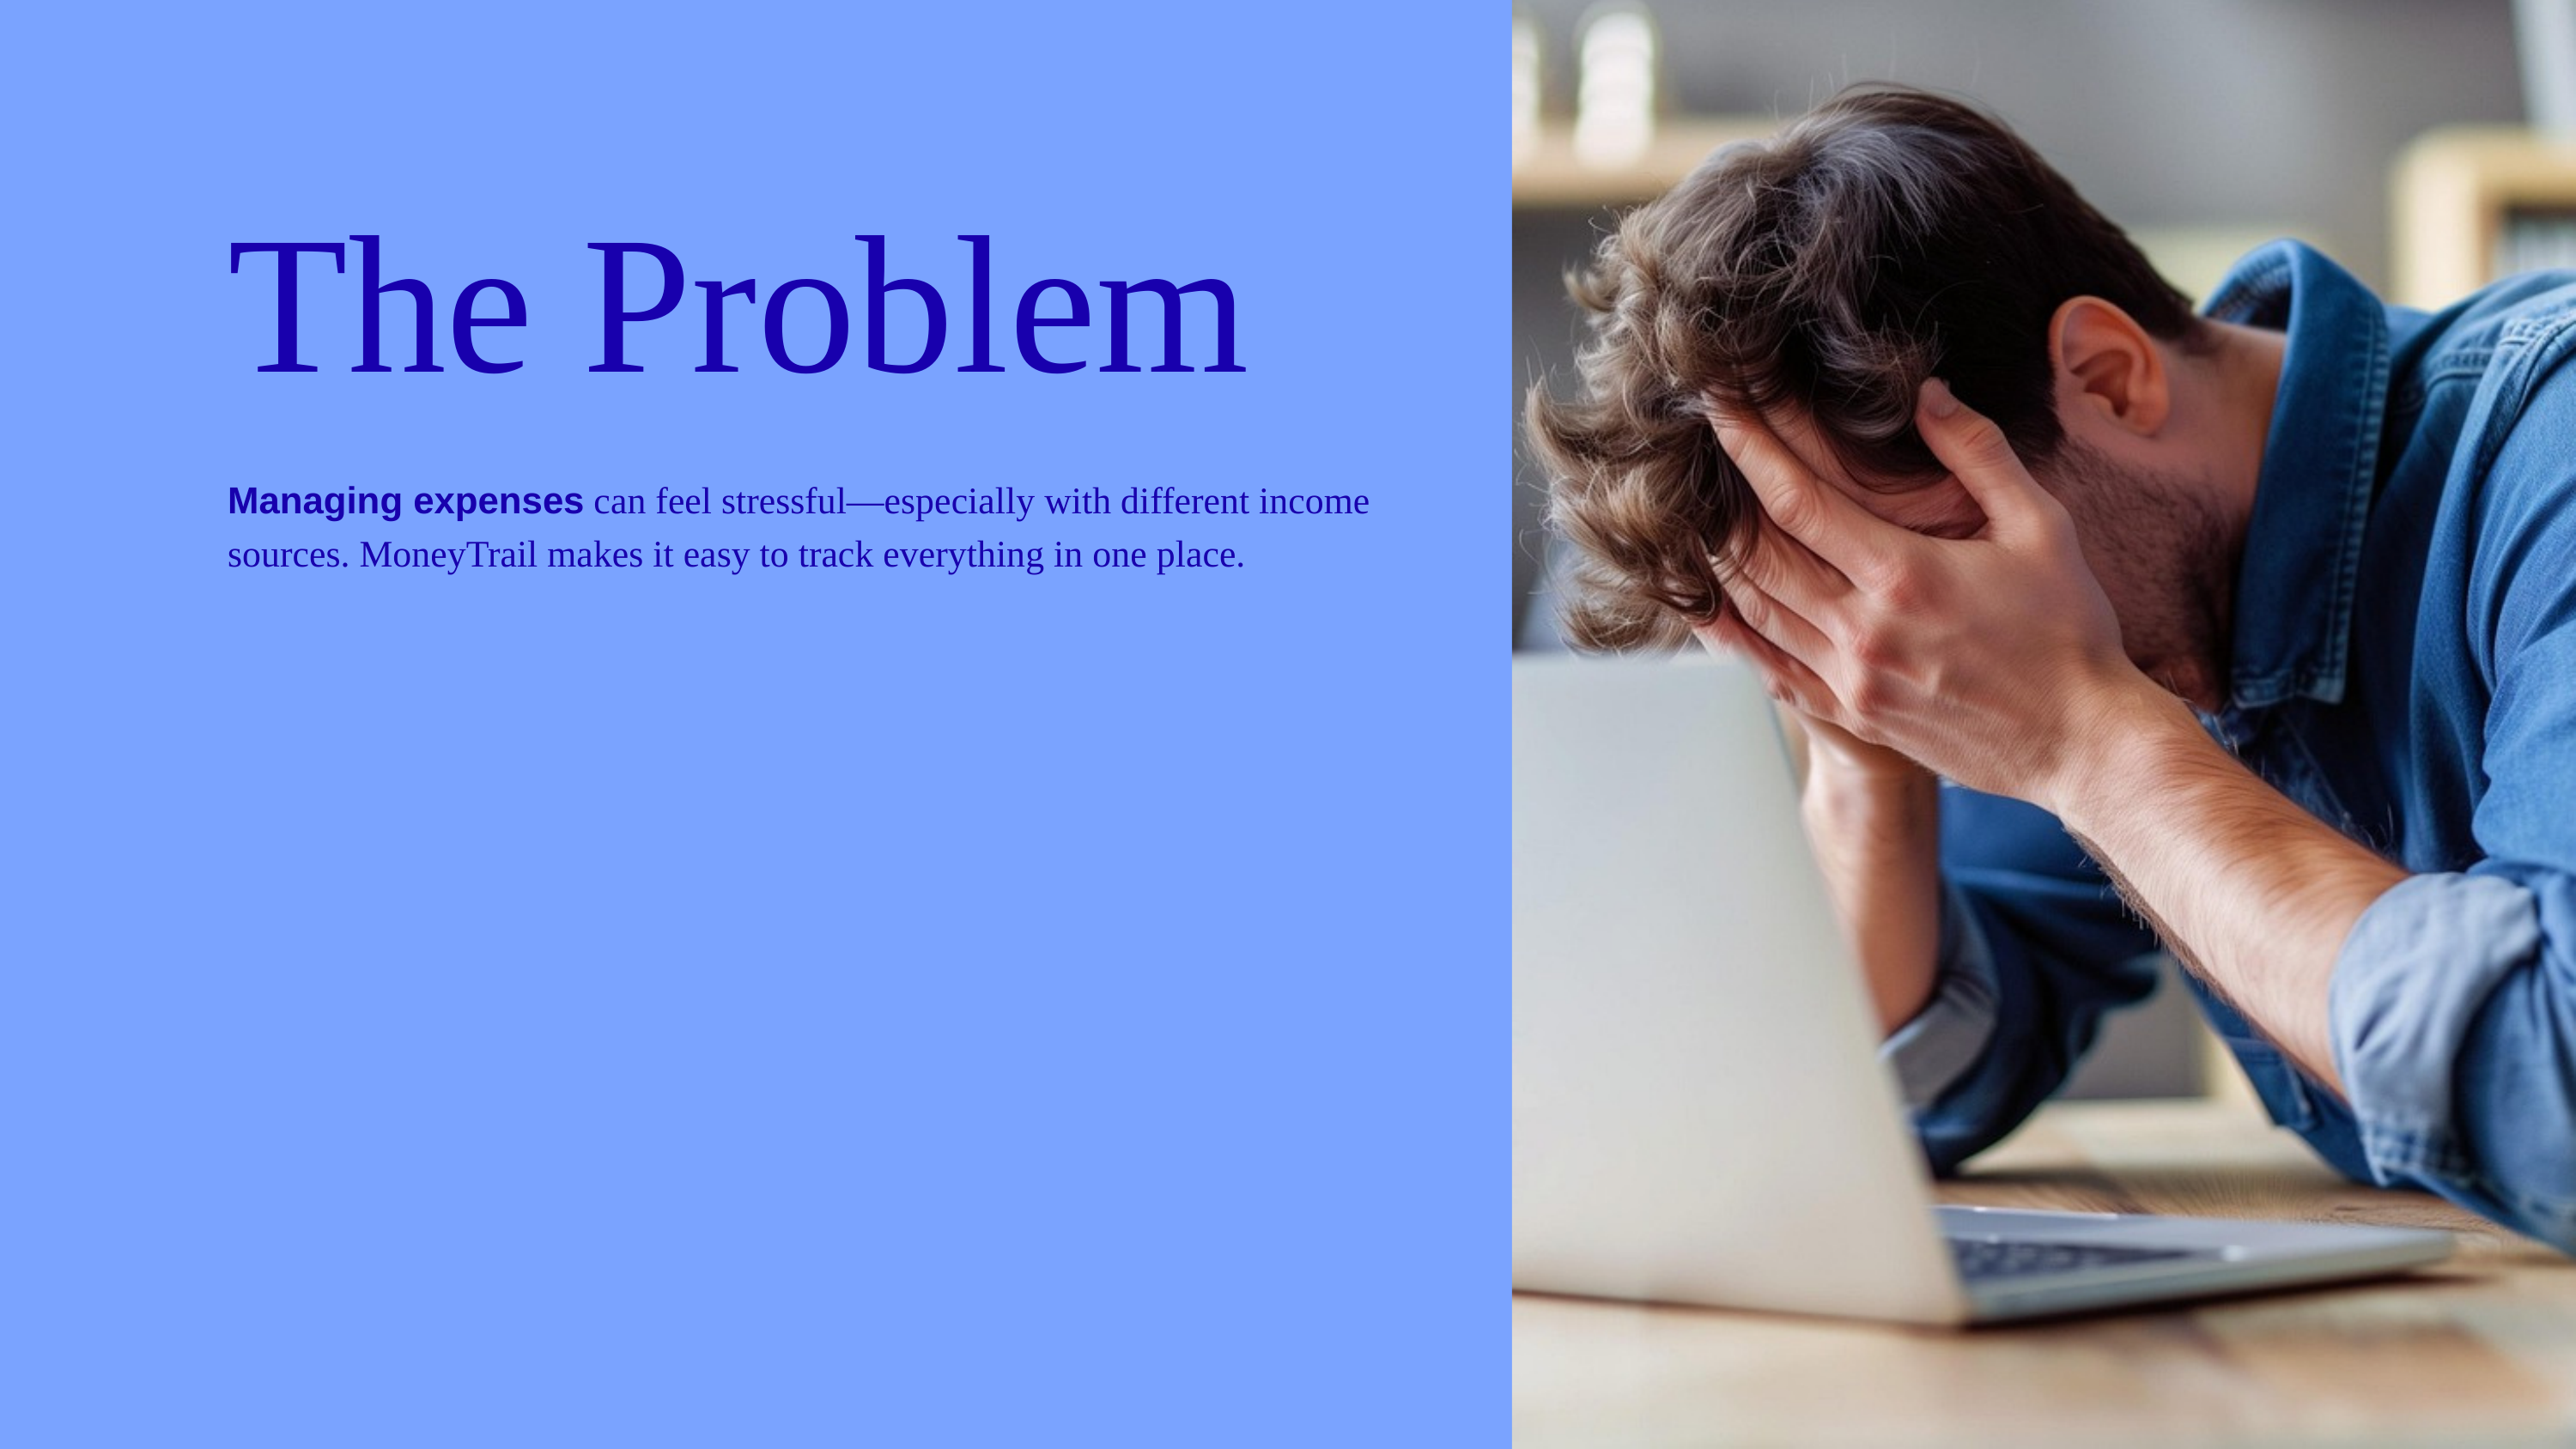

The Problem
Managing expenses can feel stressful—especially with different income sources. MoneyTrail makes it easy to track everything in one place.